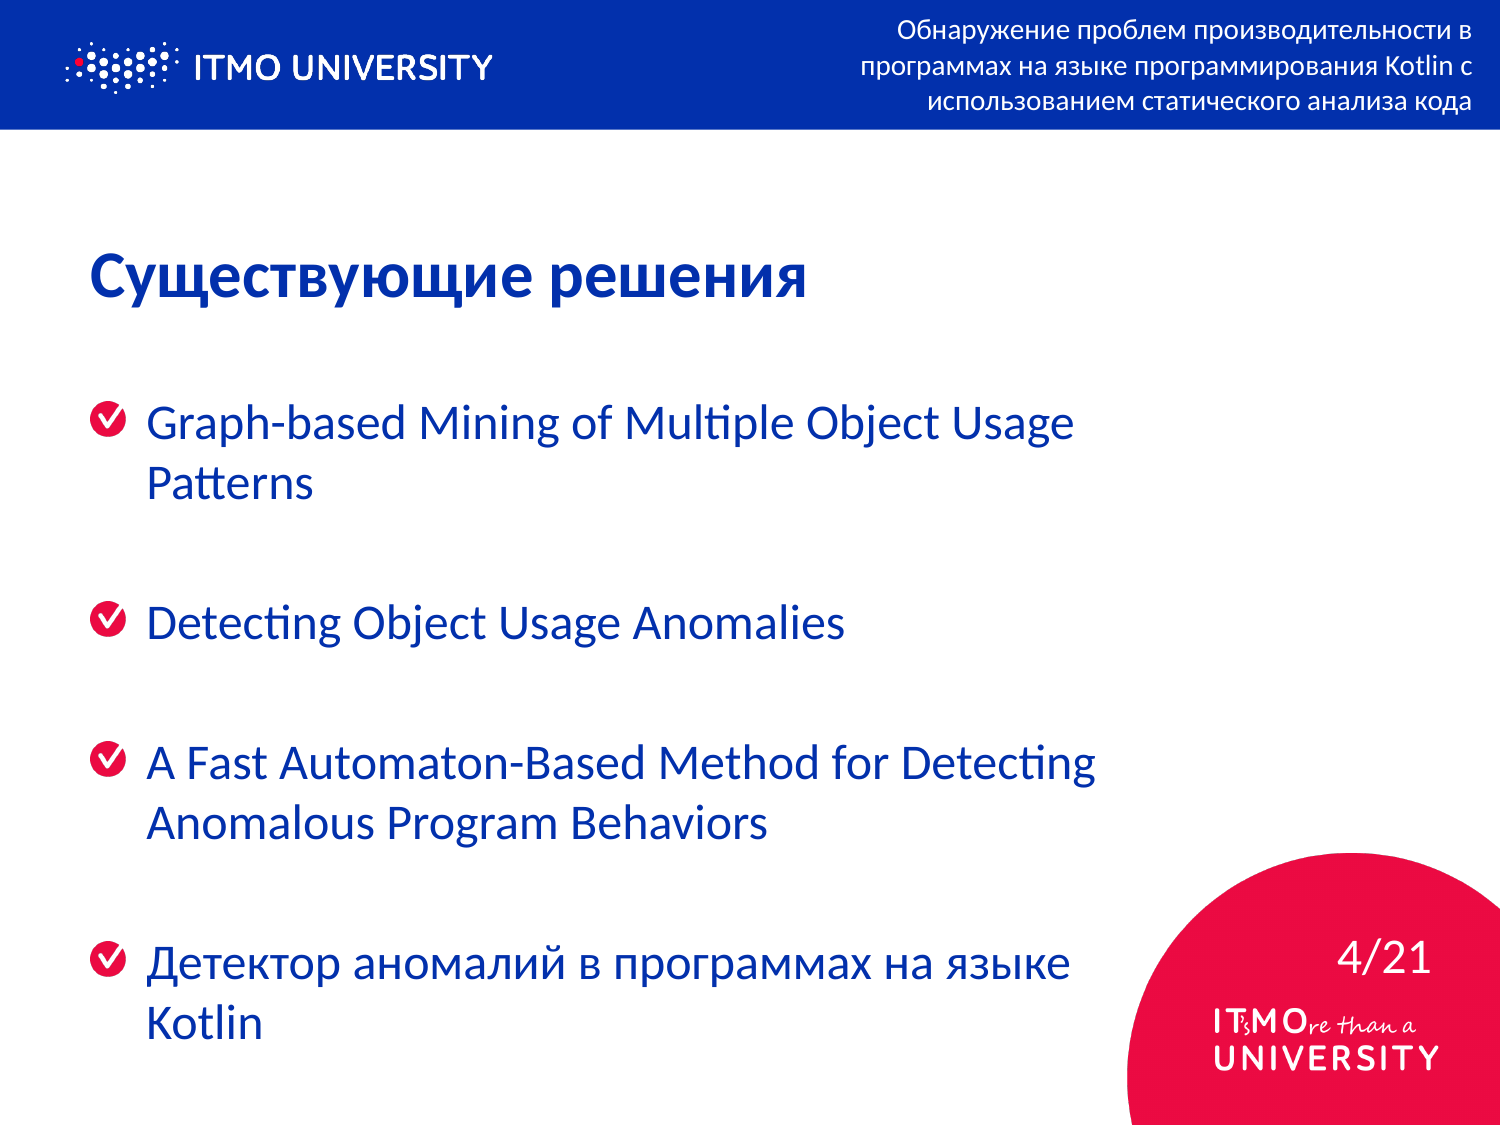

Обнаружение проблем производительности в программах на языке программирования Kotlin с использованием статического анализа кода
# Существующие решения
Graph-based Mining of Multiple Object Usage Patterns

Detecting Object Usage Anomalies

A Fast Automaton-Based Method for Detecting Anomalous Program Behaviors

Детектор аномалий в программах на языке Kotlin
4/21